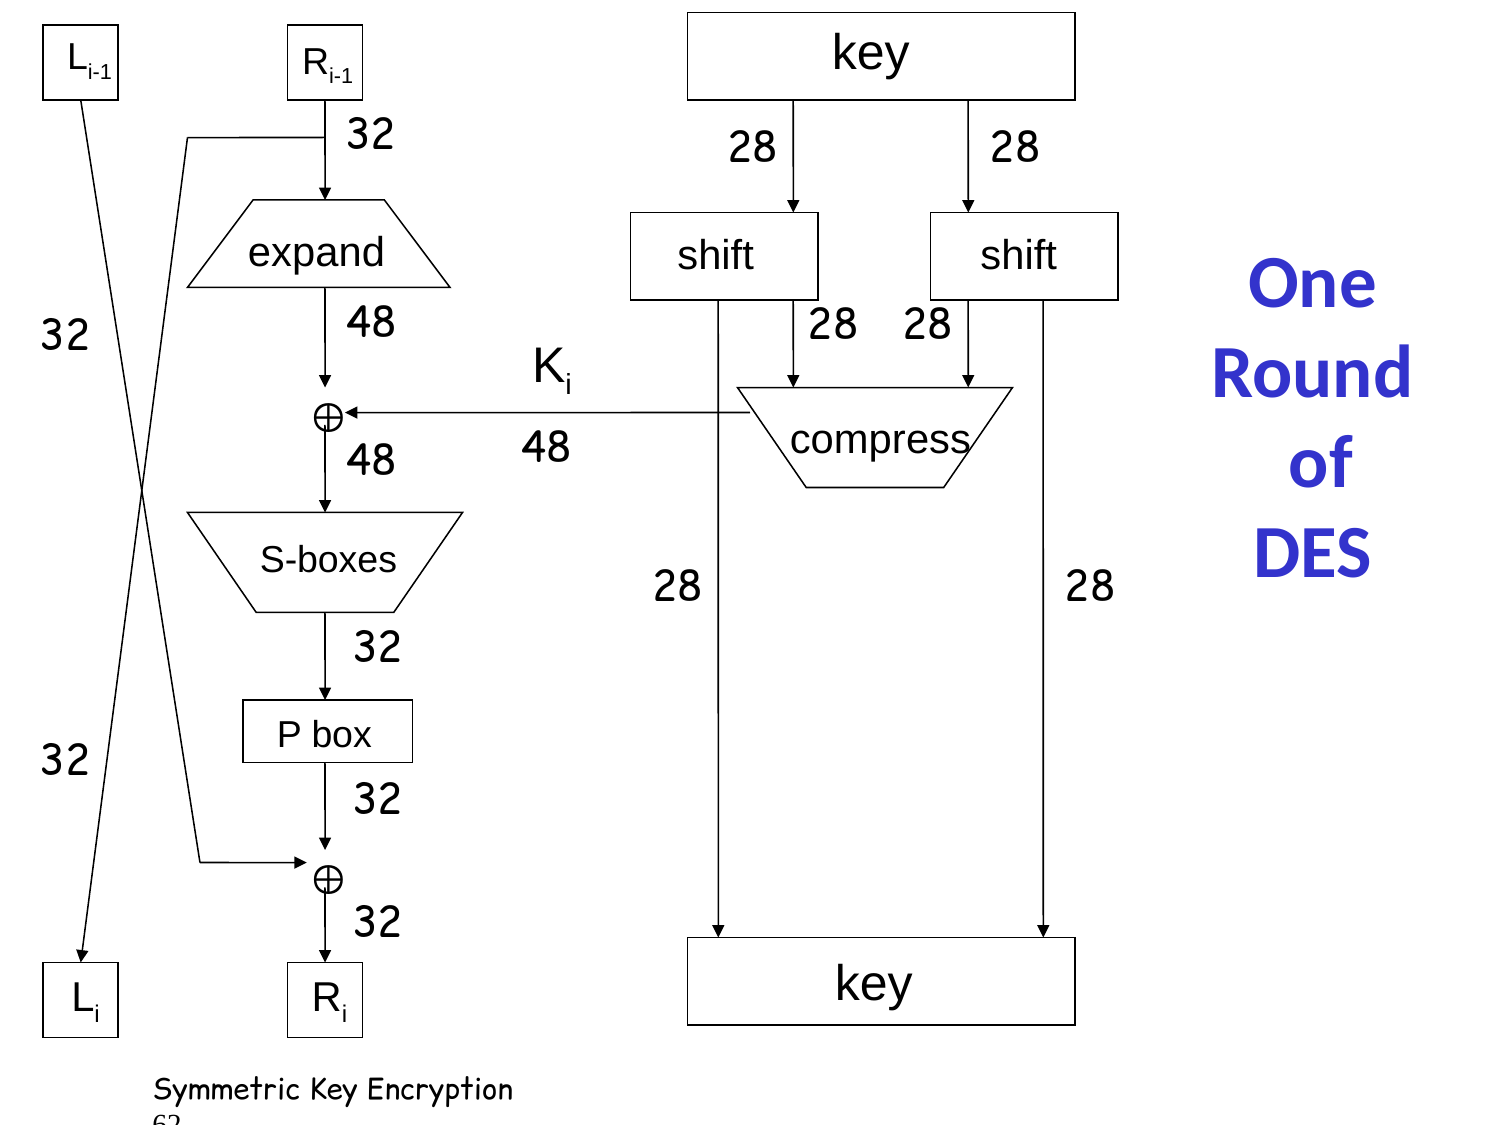

key

Li-1
Ri-1

32

28
28

expand
shift
shift
One
Round
 of
DES

48
28
28
32

Ki
⊕

compress

48

48

S-boxes
28
28

32

P box
32

32
⊕

32

key

Li

Ri
Symmetric Key Encryption                                                                                                     62